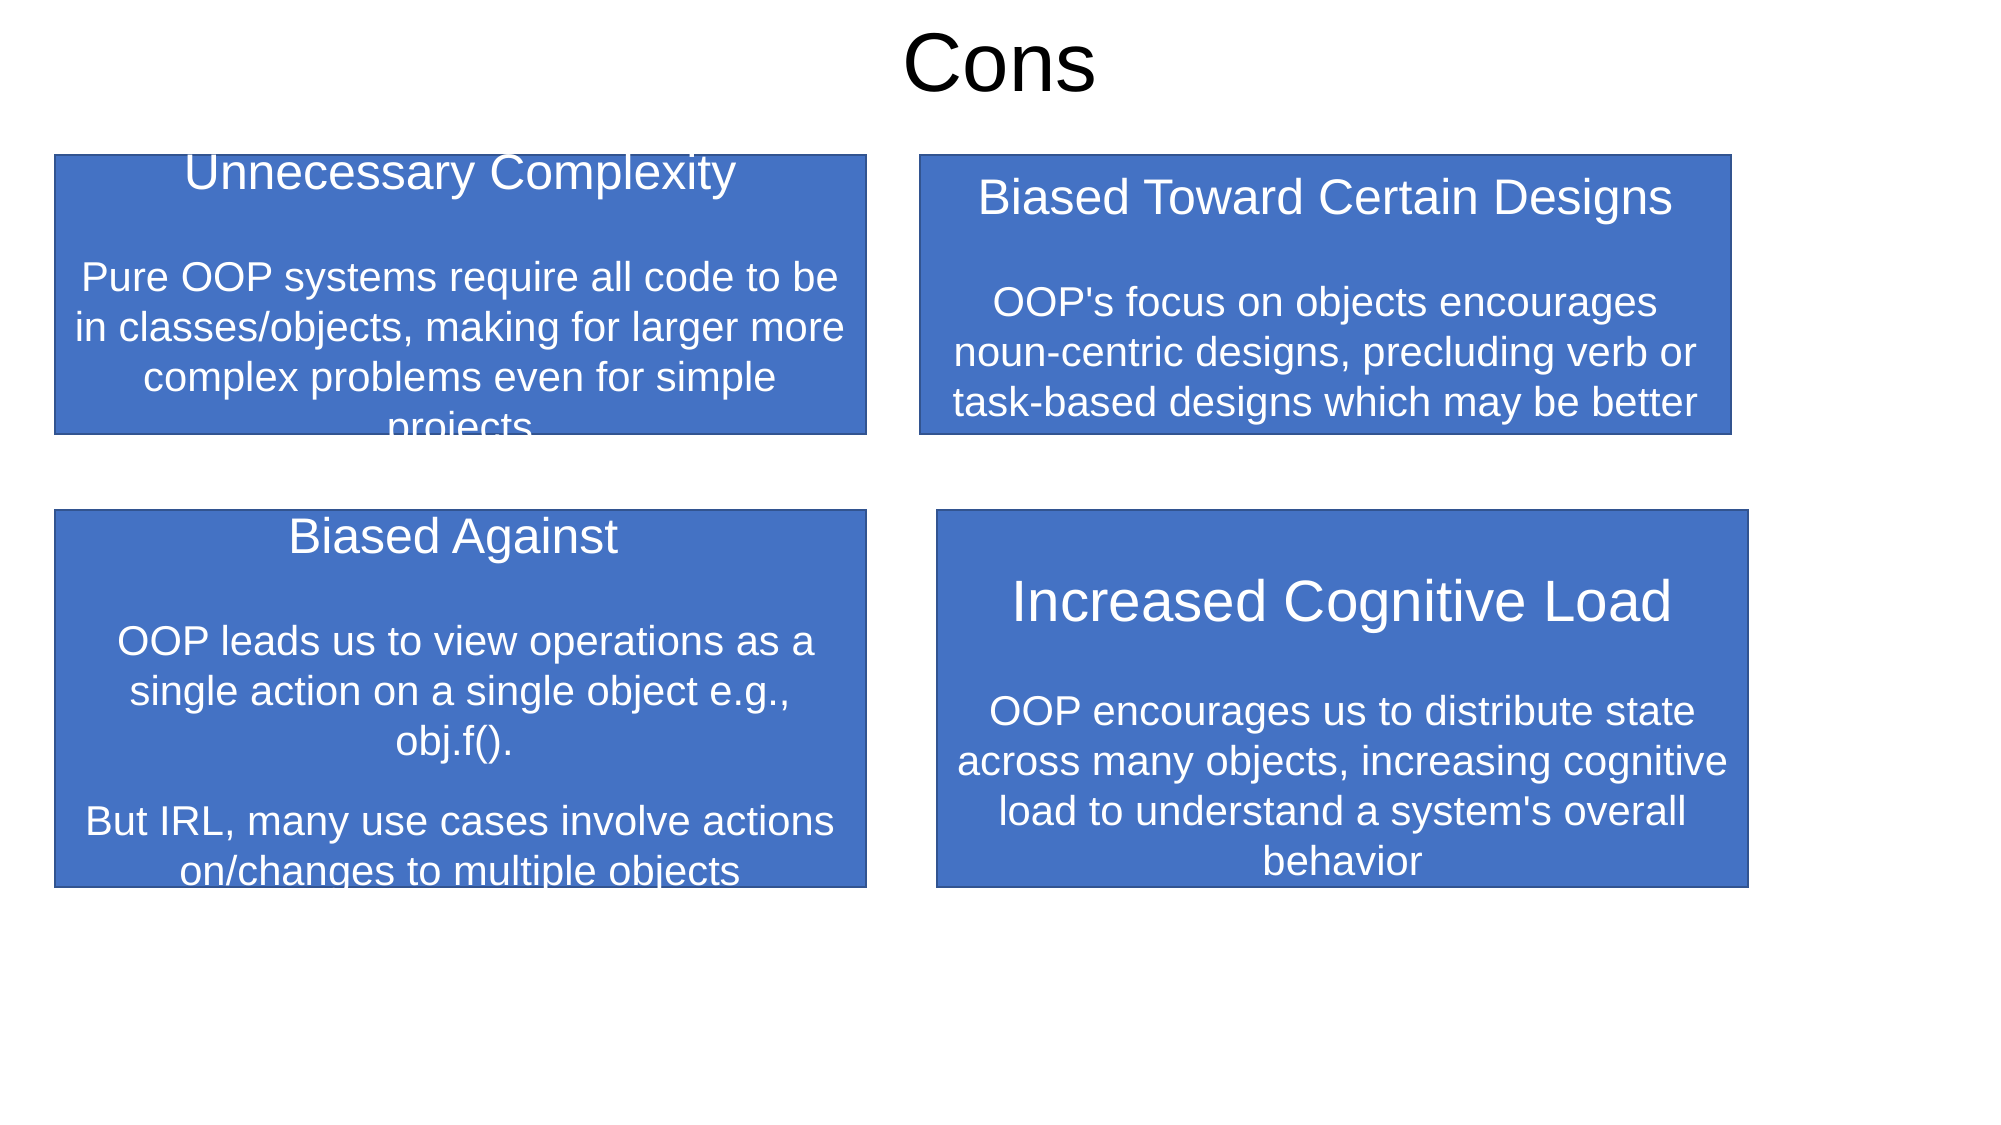

Cons
Unnecessary Complexity

Pure OOP systems require all code to be in classes/objects, making for larger more complex problems even for simple projects
Biased Toward Certain Designs

OOP's focus on objects encourages noun-centric designs, precluding verb or task-based designs which may be better
Biased Against

 OOP leads us to view operations as a single action on a single object e.g., obj.f().

But IRL, many use cases involve actions on/changes to multiple objects

Increased Cognitive Load

OOP encourages us to distribute state across many objects, increasing cognitive load to understand a system's overall behavior